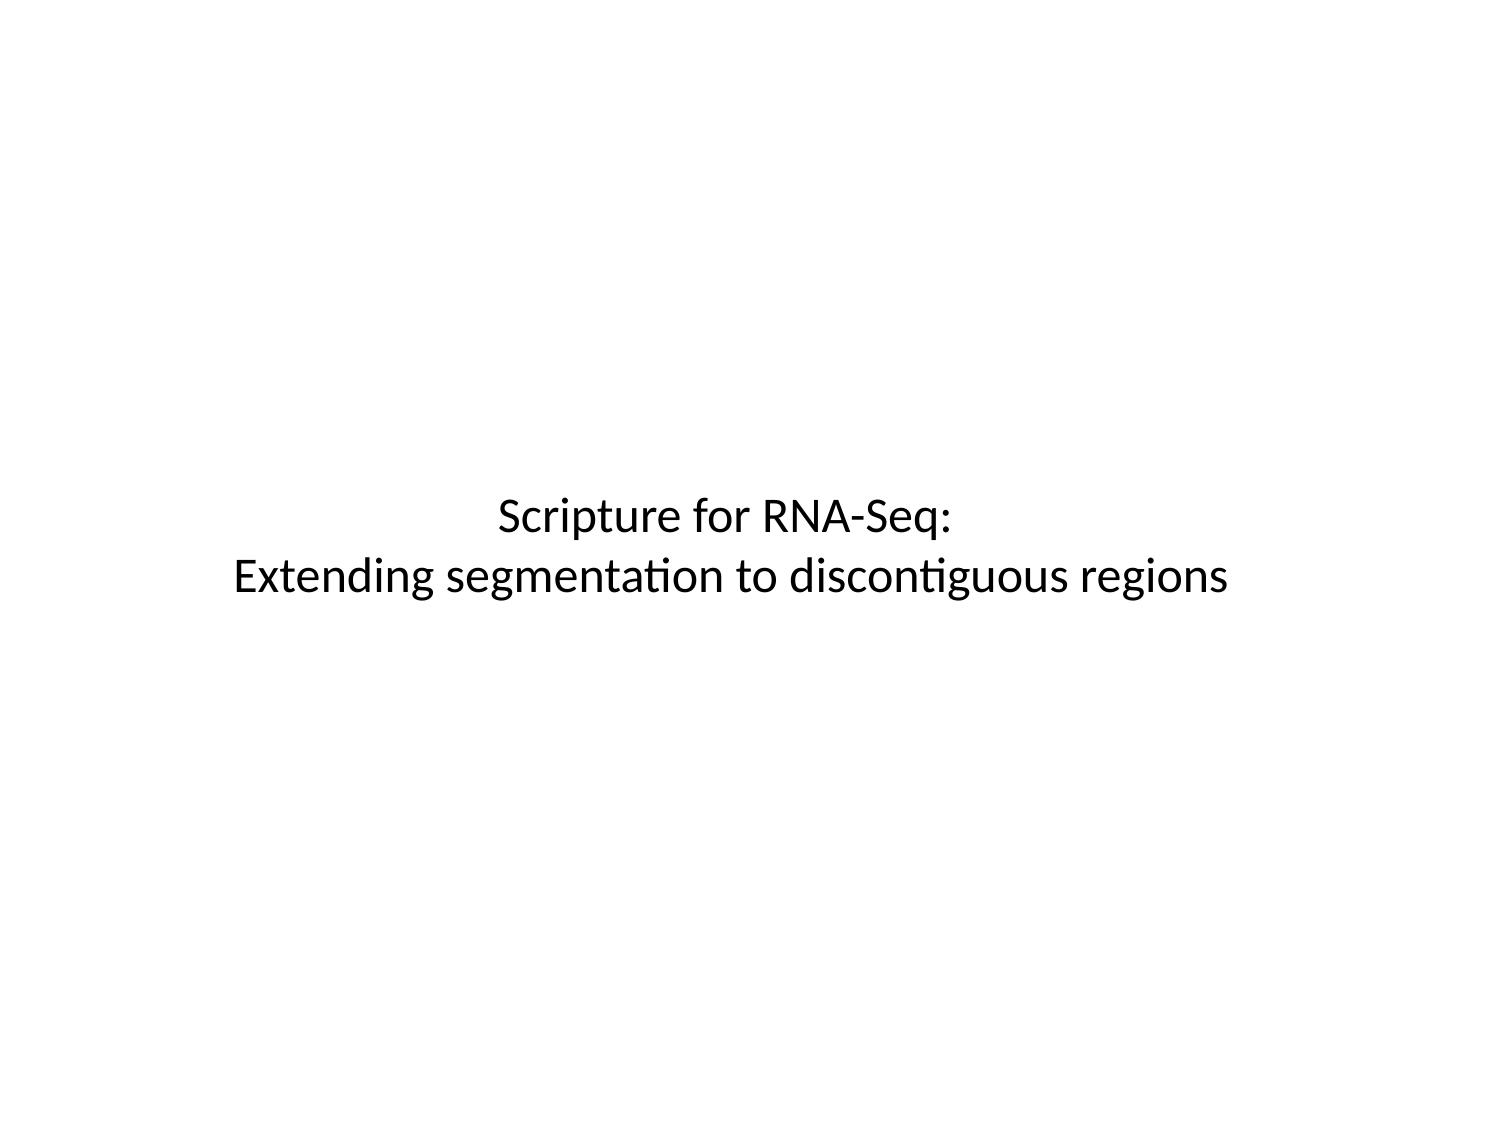

Scripture for RNA-Seq:
Extending segmentation to discontiguous regions